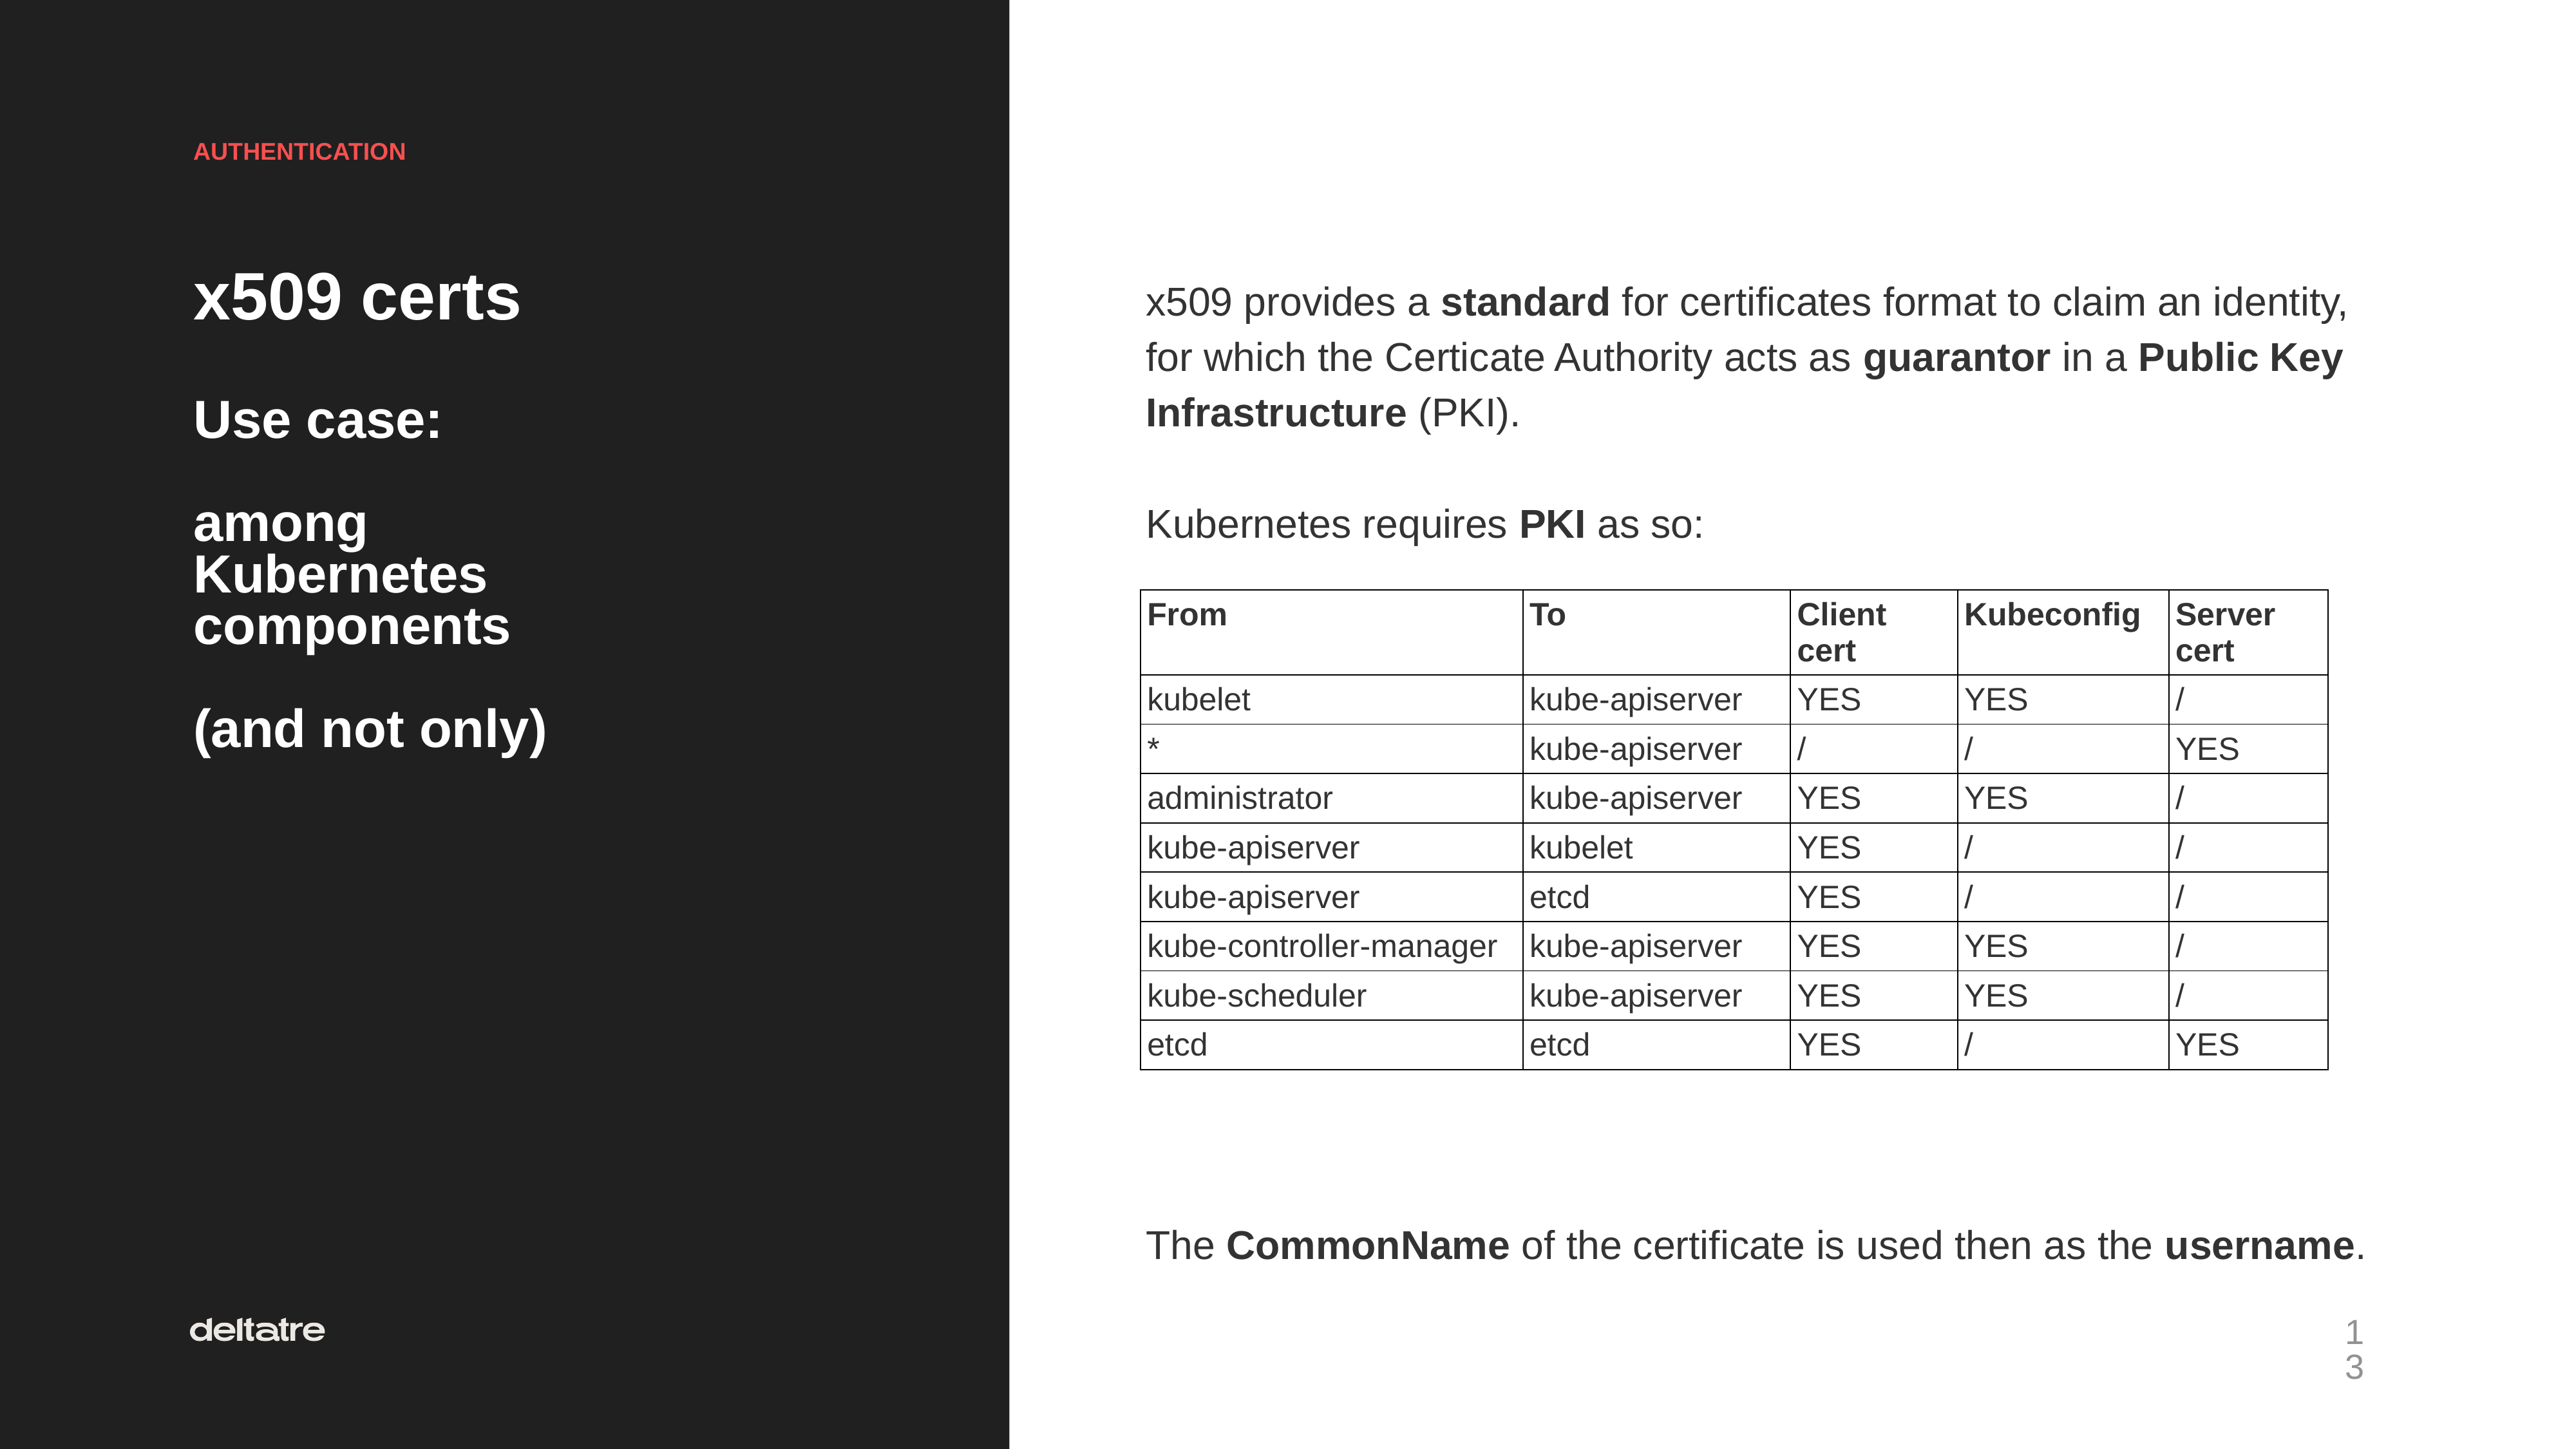

AUTHENTICATION
x509 certs

Use case:

among
Kubernetes
components

(and not only)
x509 provides a standard for certificates format to claim an identity, for which the Certicate Authority acts as guarantor in a Public Key Infrastructure (PKI).

Kubernetes requires PKI as so:

The CommonName of the certificate is used then as the username.
| From | To | Client cert | Kubeconfig | Server cert |
| --- | --- | --- | --- | --- |
| kubelet | kube-apiserver | YES | YES | / |
| \* | kube-apiserver | / | / | YES |
| administrator | kube-apiserver | YES | YES | / |
| kube-apiserver | kubelet | YES | / | / |
| kube-apiserver | etcd | YES | / | / |
| kube-controller-manager | kube-apiserver | YES | YES | / |
| kube-scheduler | kube-apiserver | YES | YES | / |
| etcd | etcd | YES | / | YES |
13